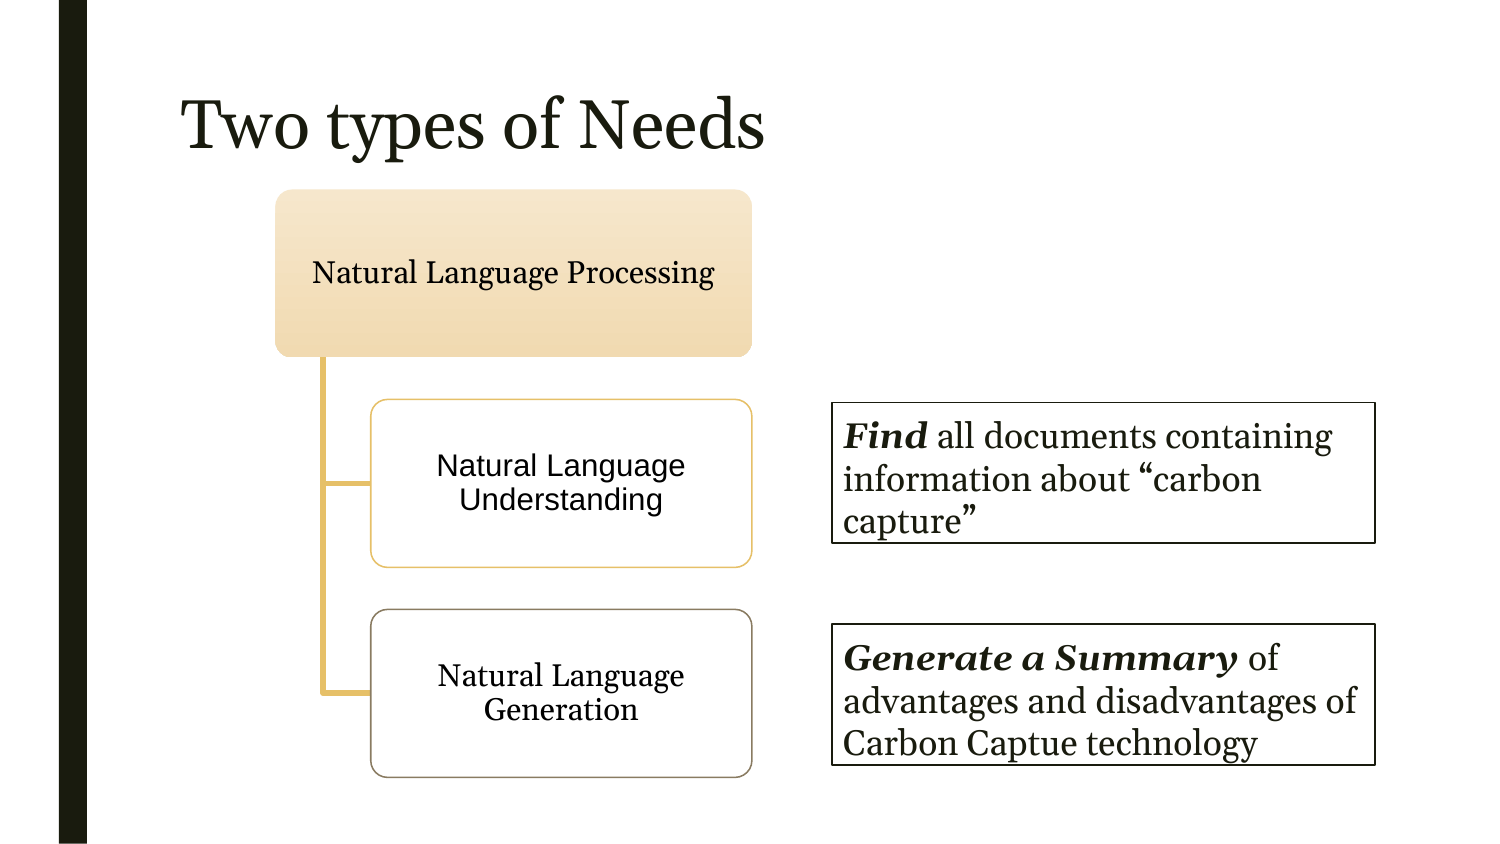

# Two types of Needs

Natural Language Processing

Natural Language Understanding

Natural Language Generation
Find all documents containing information about “carbon capture”
Generate a Summary of advantages and disadvantages of Carbon Captue technology